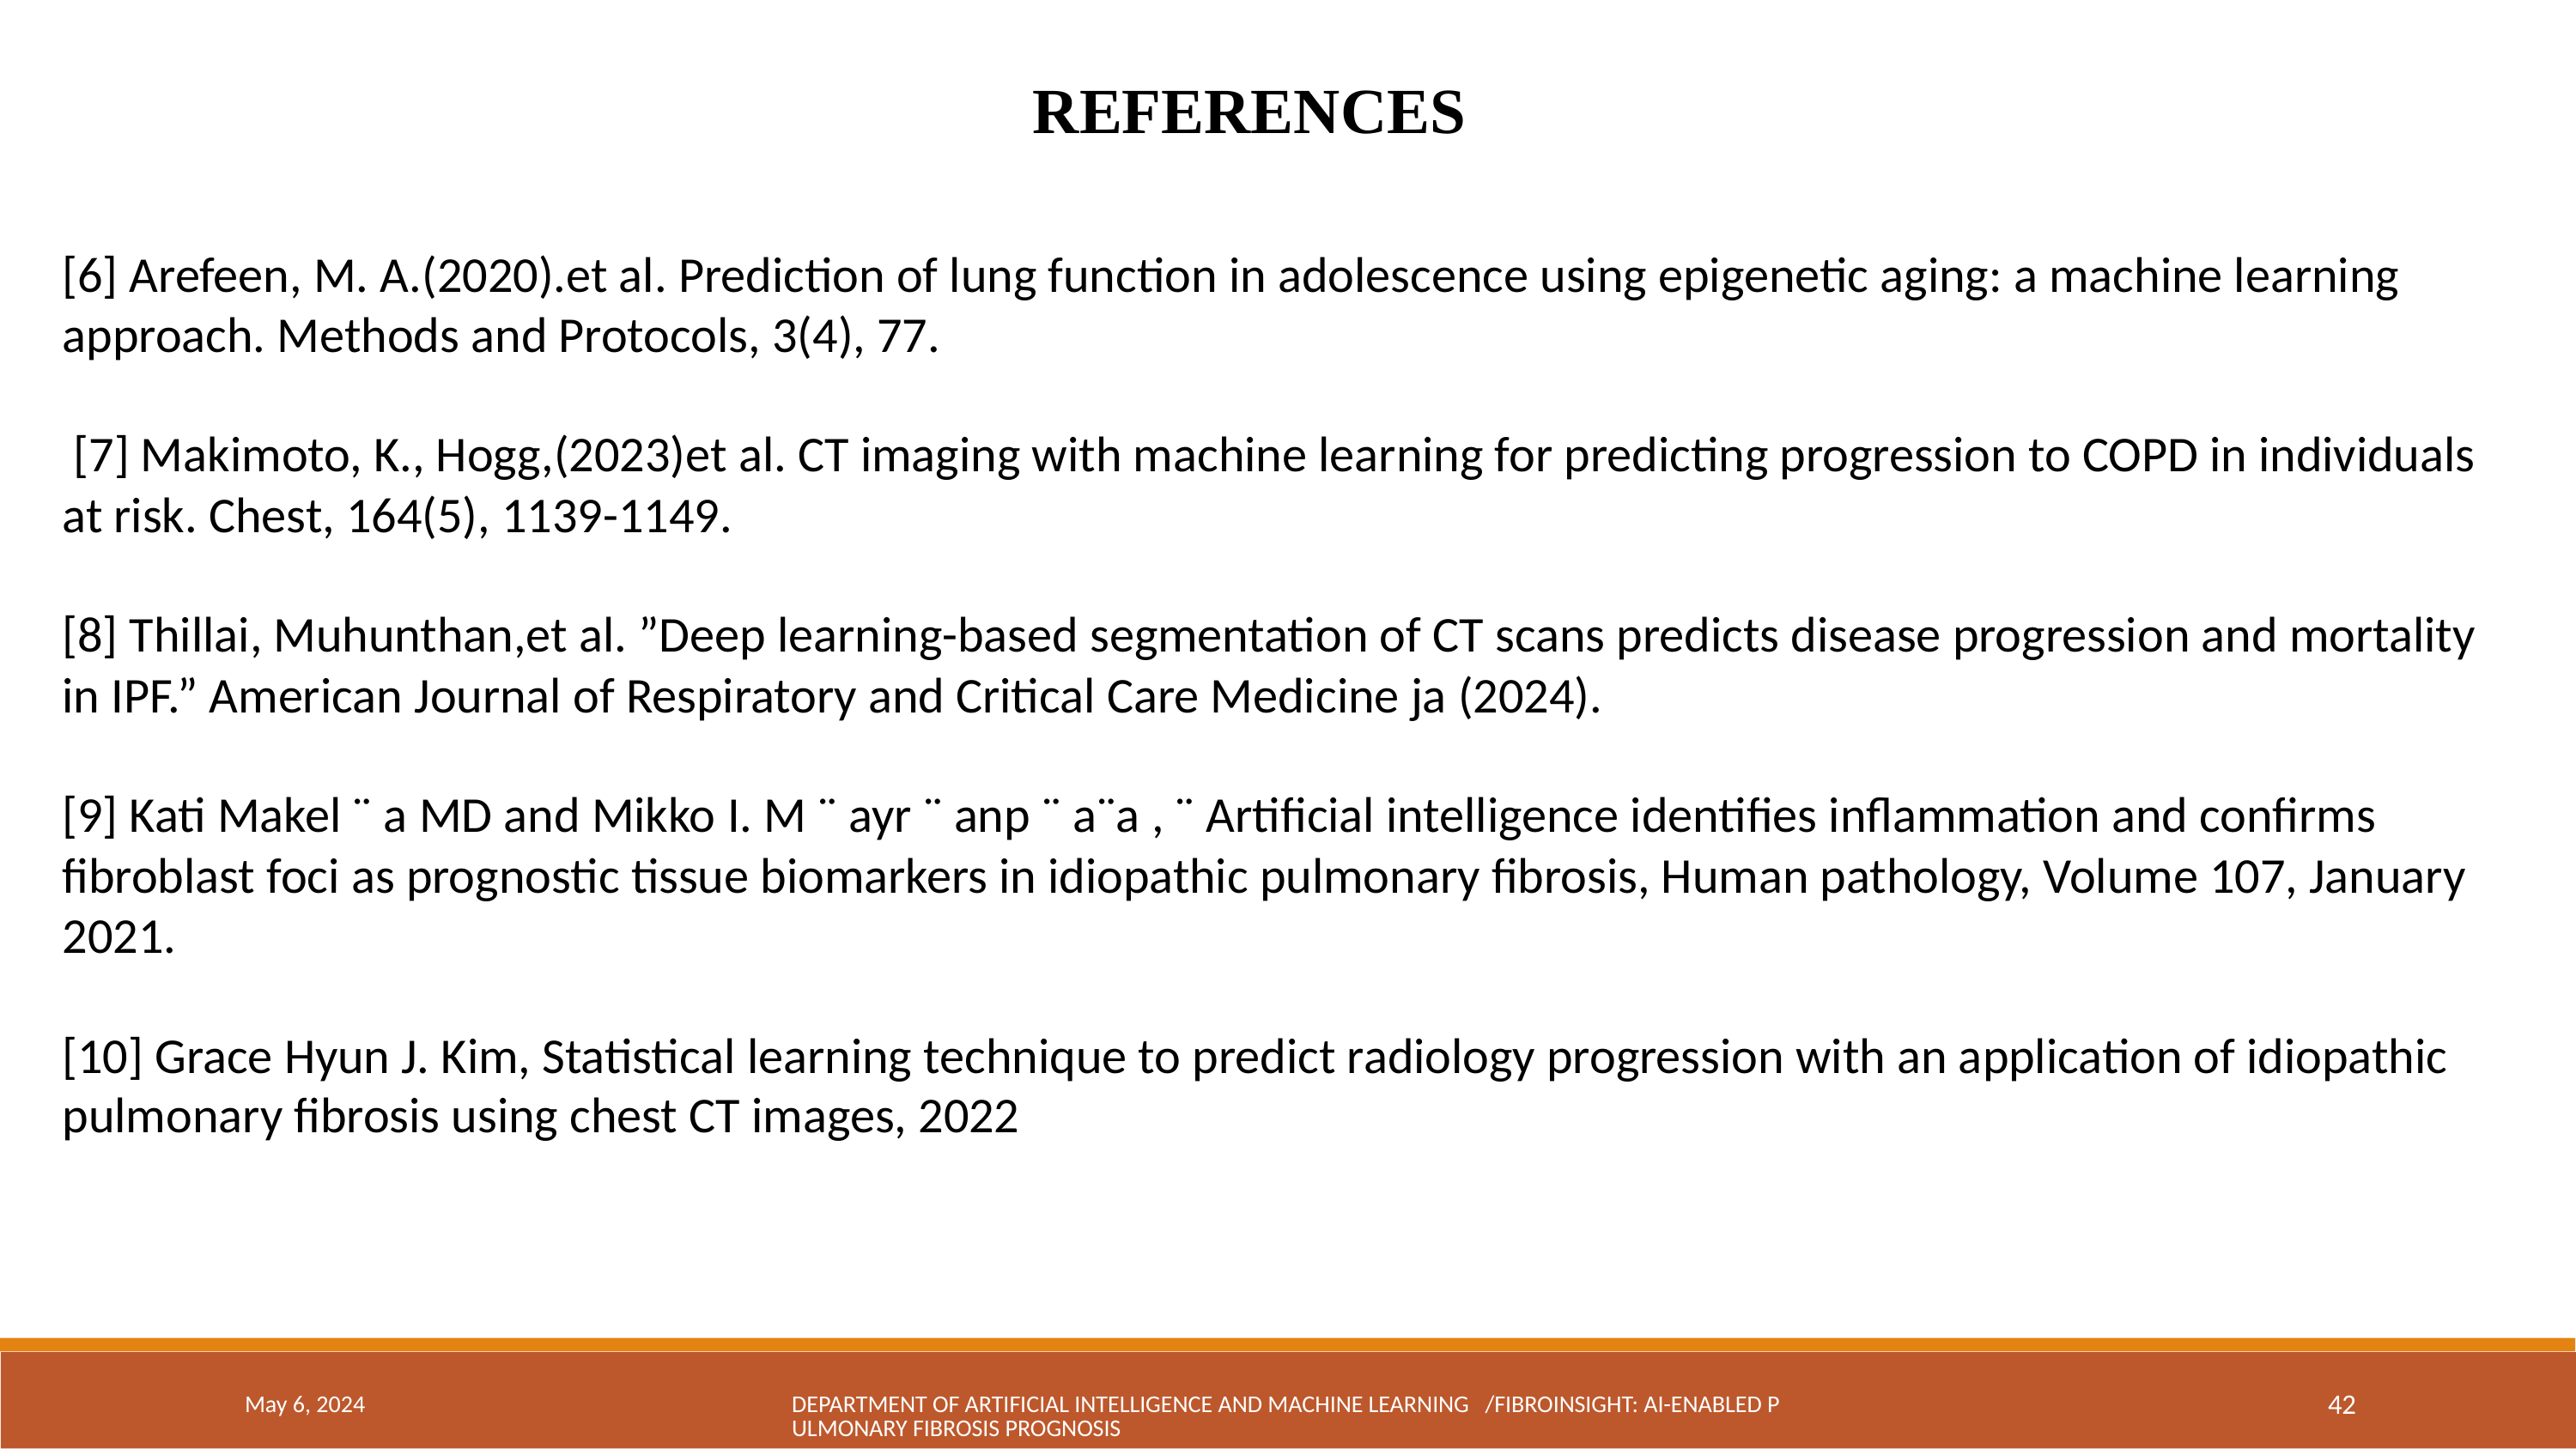

REFERENCES
[6] Arefeen, M. A.(2020).et al. Prediction of lung function in adolescence using epigenetic aging: a machine learning approach. Methods and Protocols, 3(4), 77.

 [7] Makimoto, K., Hogg,(2023)et al. CT imaging with machine learning for predicting progression to COPD in individuals at risk. Chest, 164(5), 1139-1149.

[8] Thillai, Muhunthan,et al. ”Deep learning-based segmentation of CT scans predicts disease progression and mortality in IPF.” American Journal of Respiratory and Critical Care Medicine ja (2024).

[9] Kati Makel ¨ a MD and Mikko I. M ¨ ayr ¨ anp ¨ a¨a , ¨ Artificial intelligence identifies inflammation and confirms fibroblast foci as prognostic tissue biomarkers in idiopathic pulmonary fibrosis, Human pathology, Volume 107, January 2021.

[10] Grace Hyun J. Kim, Statistical learning technique to predict radiology progression with an application of idiopathic pulmonary fibrosis using chest CT images, 2022

May 6, 2024
DEPARTMENT OF ARTIFICIAL INTELLIGENCE AND MACHINE LEARNING   /FIBROINSIGHT: AI-ENABLED PULMONARY FIBROSIS PROGNOSIS
42